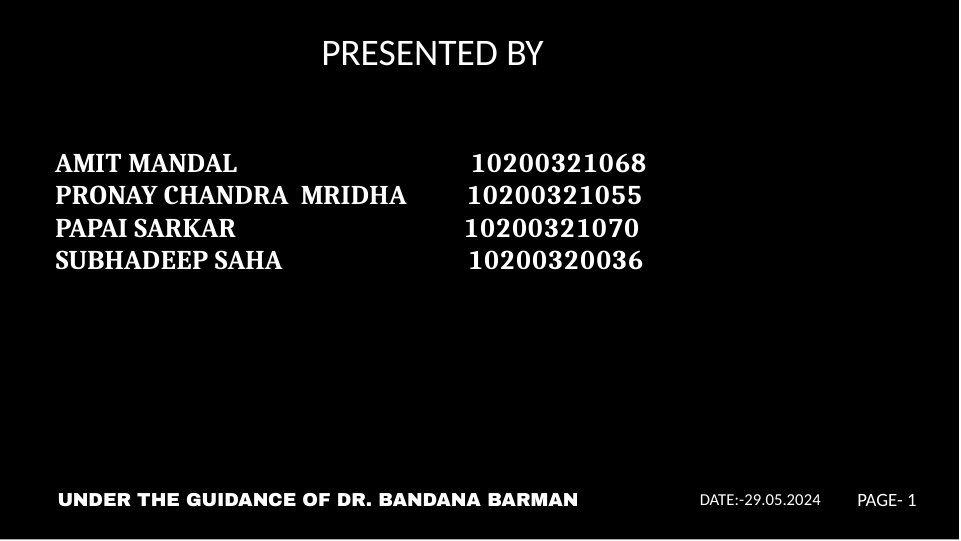

PRESENTED BY
# AMIT MANDAL                                       10200321068 PRONAY CHANDRA  MRIDHA          10200321055 PAPAI SARKAR                                      10200321070 SUBHADEEP SAHA                               10200320036
UNDER THE GUIDANCE OF DR. BANDANA BARMAN
PAGE- 1
DATE:-29.05.2024